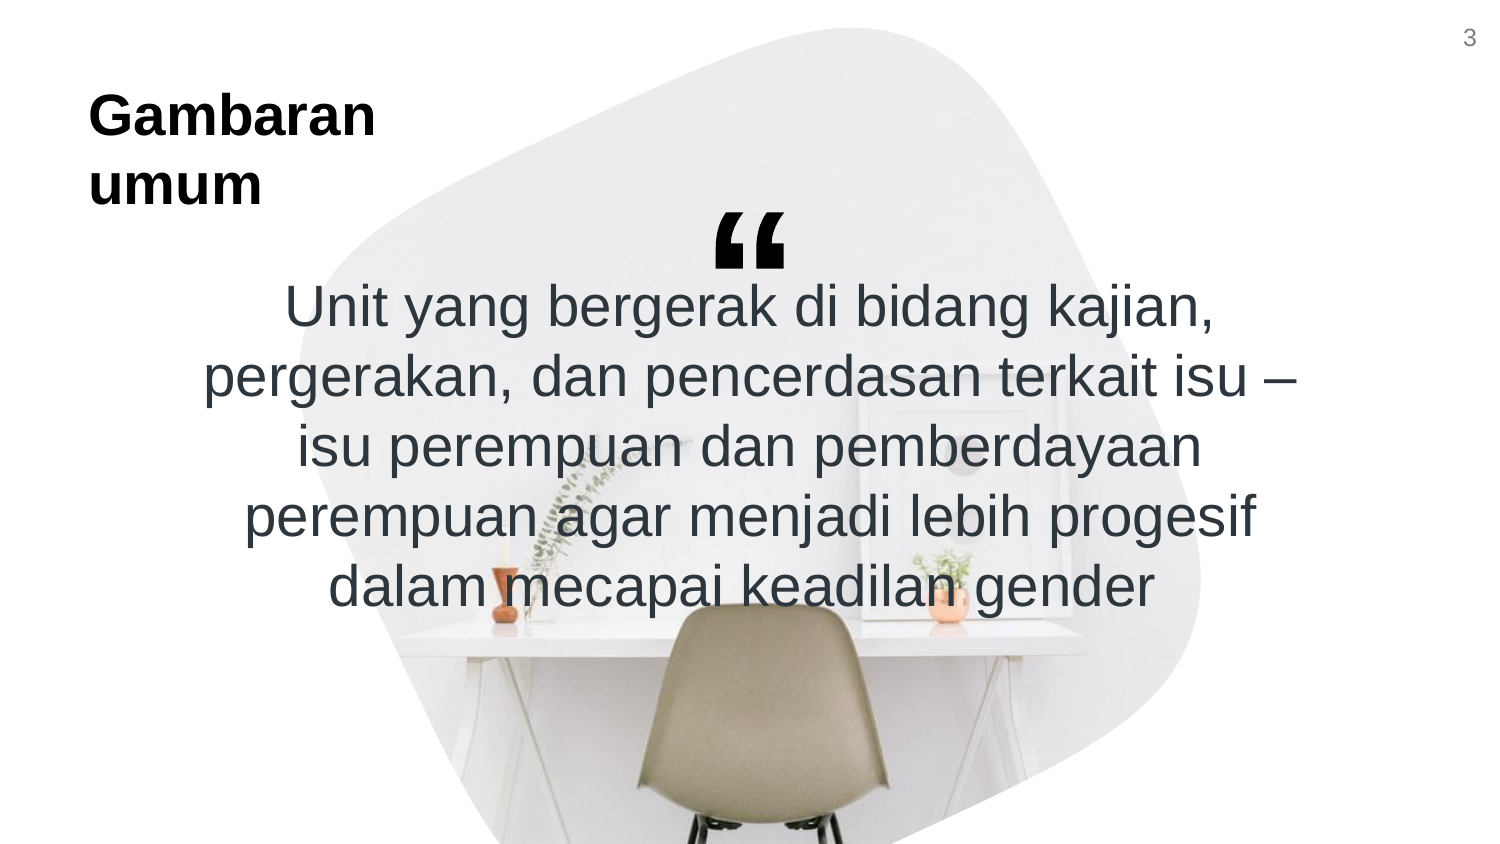

3
Gambaran umum
Unit yang bergerak di bidang kajian, pergerakan, dan pencerdasan terkait isu – isu perempuan dan pemberdayaan perempuan agar menjadi lebih progesif dalam mecapai keadilan gender